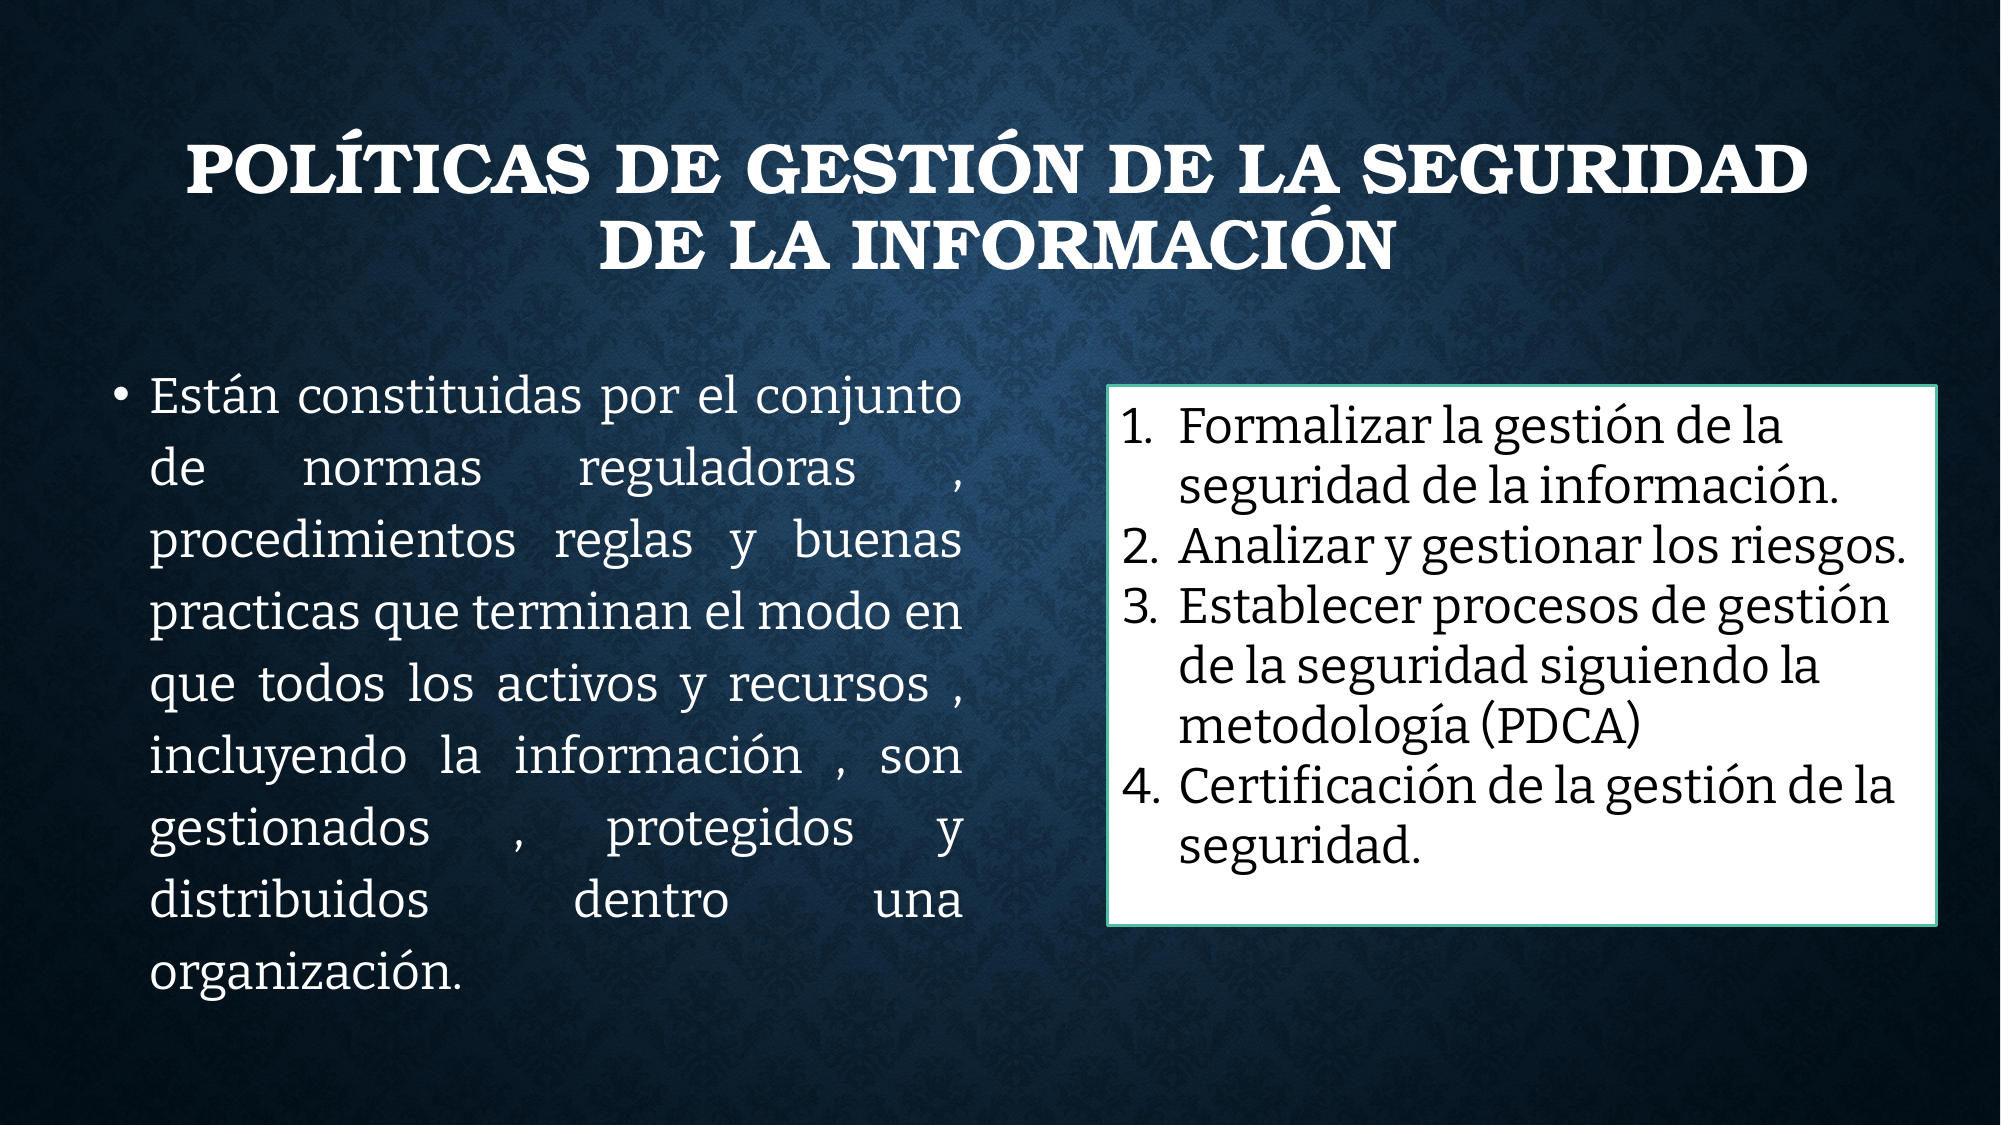

# Políticas de gestión de la seguridad de la información
Están constituidas por el conjunto de normas reguladoras , procedimientos reglas y buenas practicas que terminan el modo en que todos los activos y recursos , incluyendo la información , son gestionados , protegidos y distribuidos dentro una organización.
Formalizar la gestión de la seguridad de la información.
Analizar y gestionar los riesgos.
Establecer procesos de gestión de la seguridad siguiendo la metodología (PDCA)
Certificación de la gestión de la seguridad.